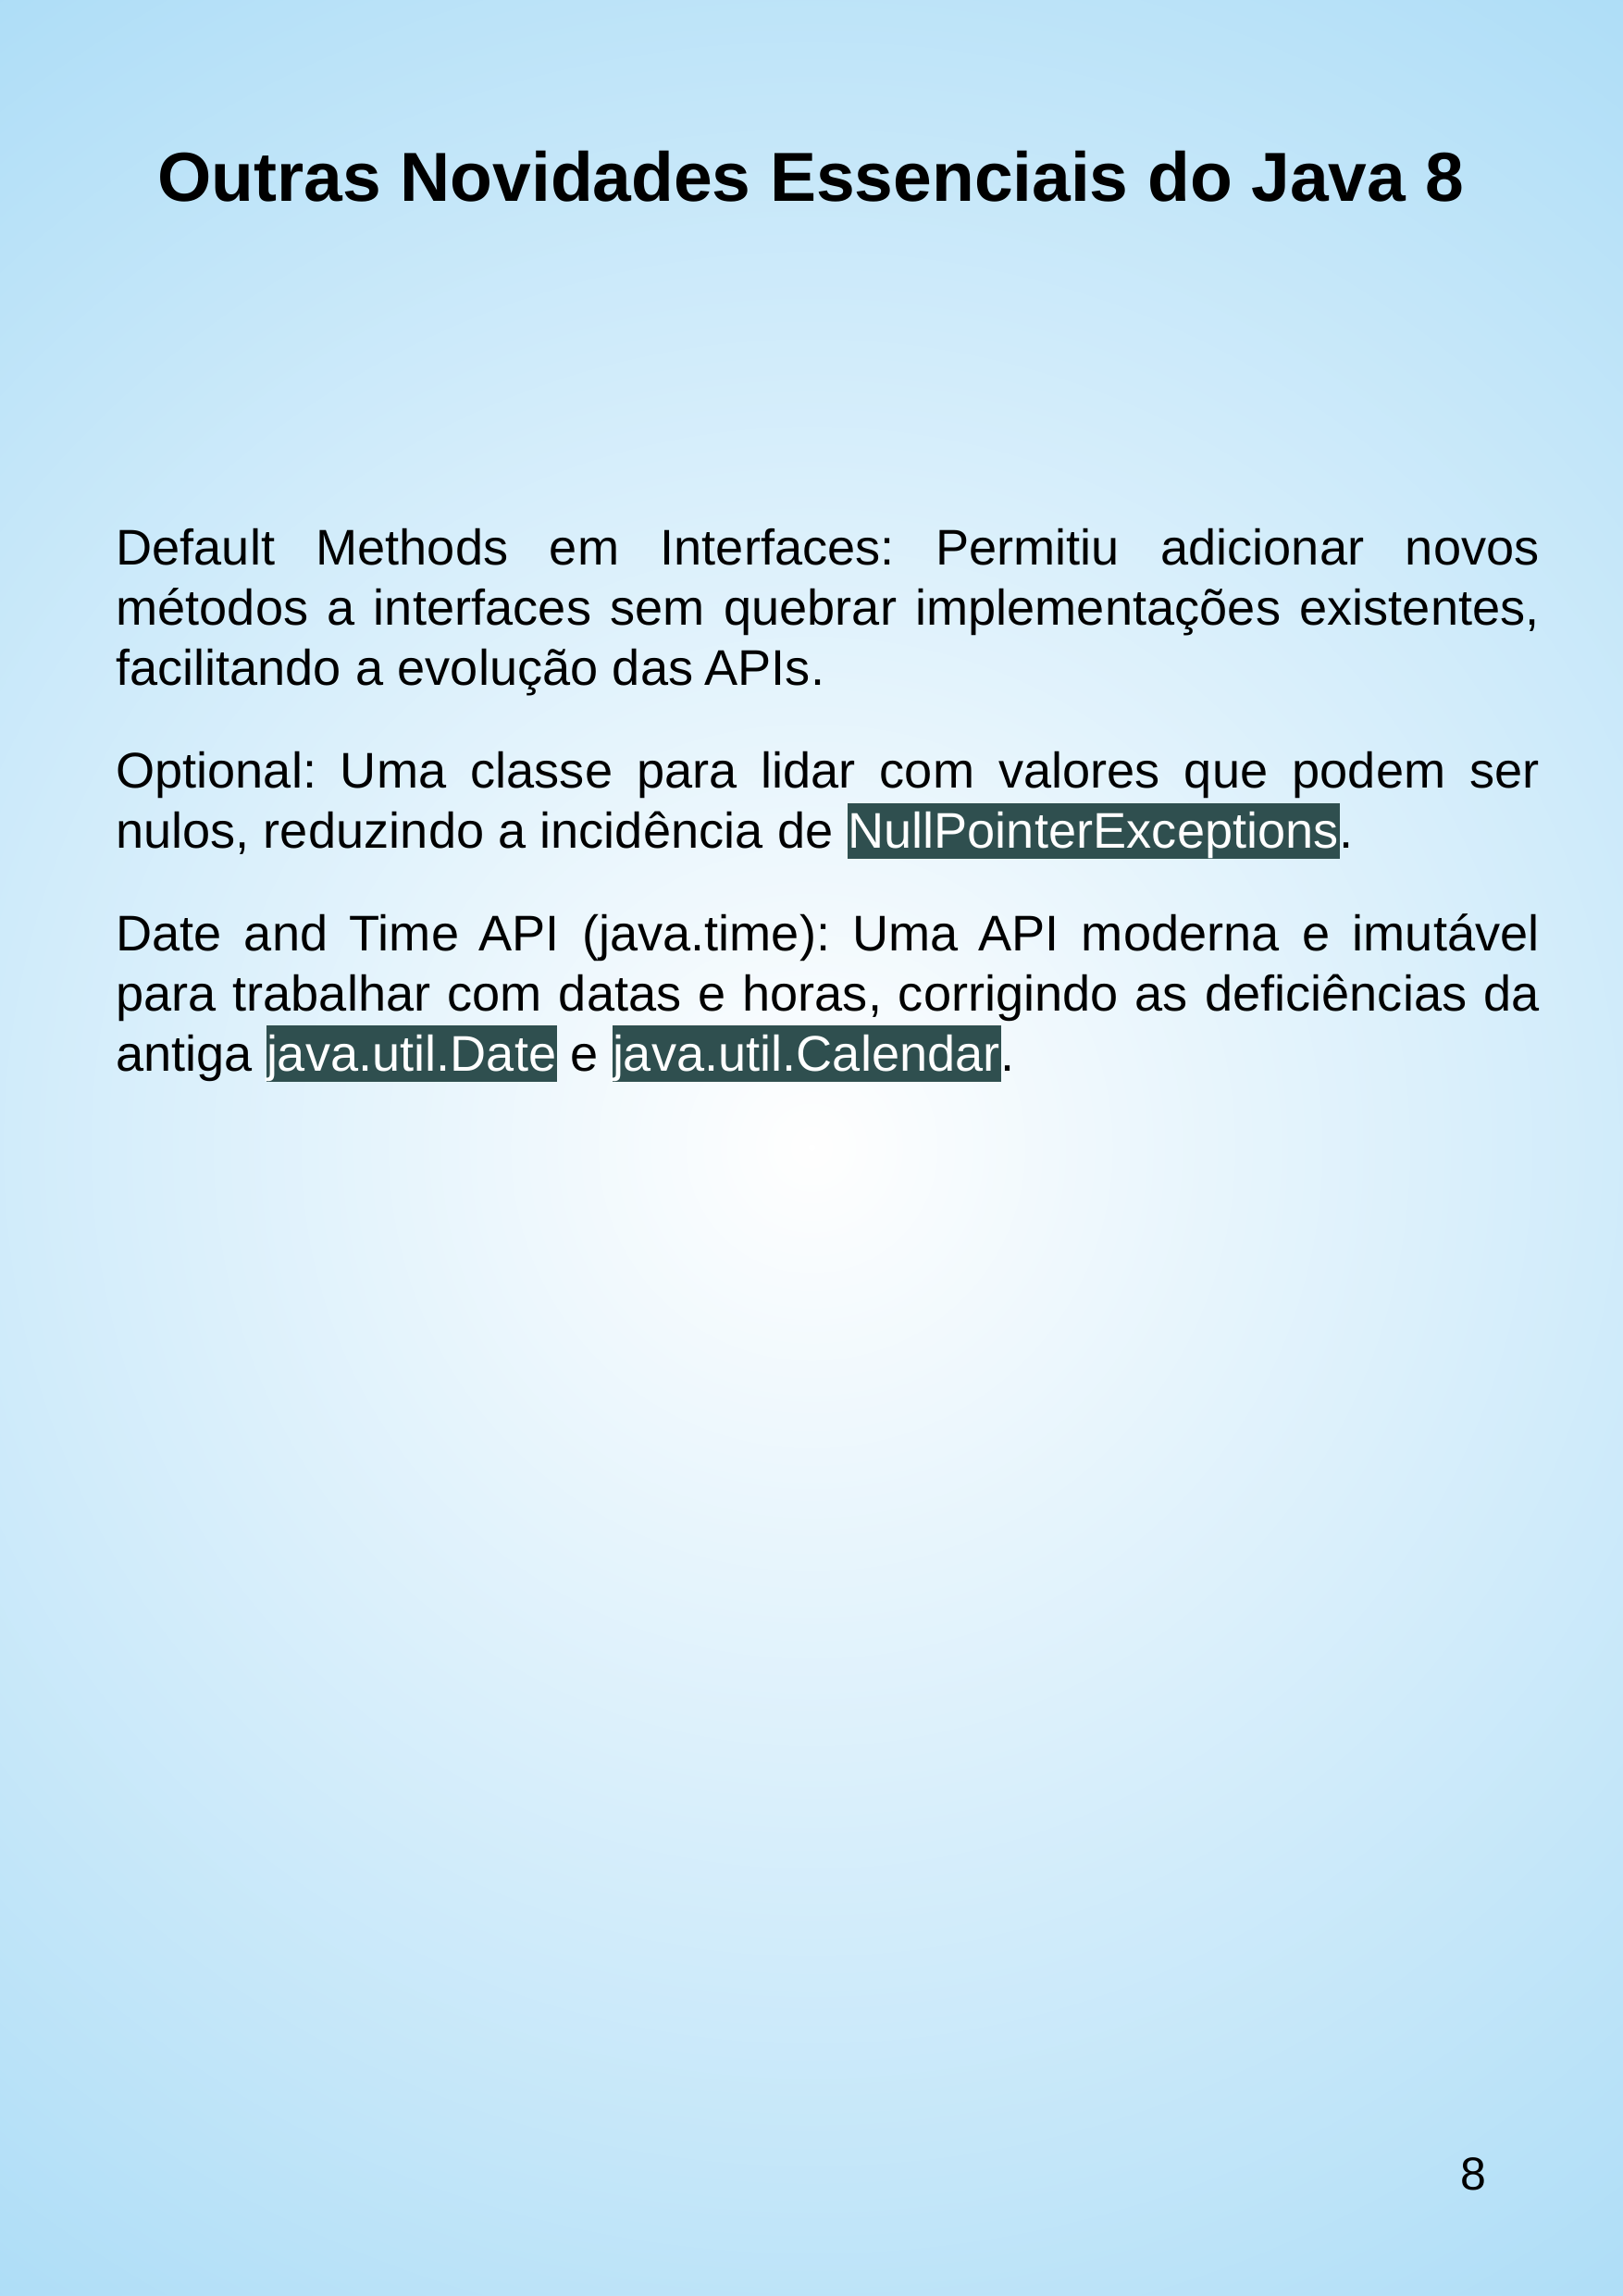

Outras Novidades Essenciais do Java 8
# Default Methods em Interfaces: Permitiu adicionar novos métodos a interfaces sem quebrar implementações existentes, facilitando a evolução das APIs.
Optional: Uma classe para lidar com valores que podem ser nulos, reduzindo a incidência de NullPointerExceptions.
Date and Time API (java.time): Uma API moderna e imutável para trabalhar com datas e horas, corrigindo as deficiências da antiga java.util.Date e java.util.Calendar.